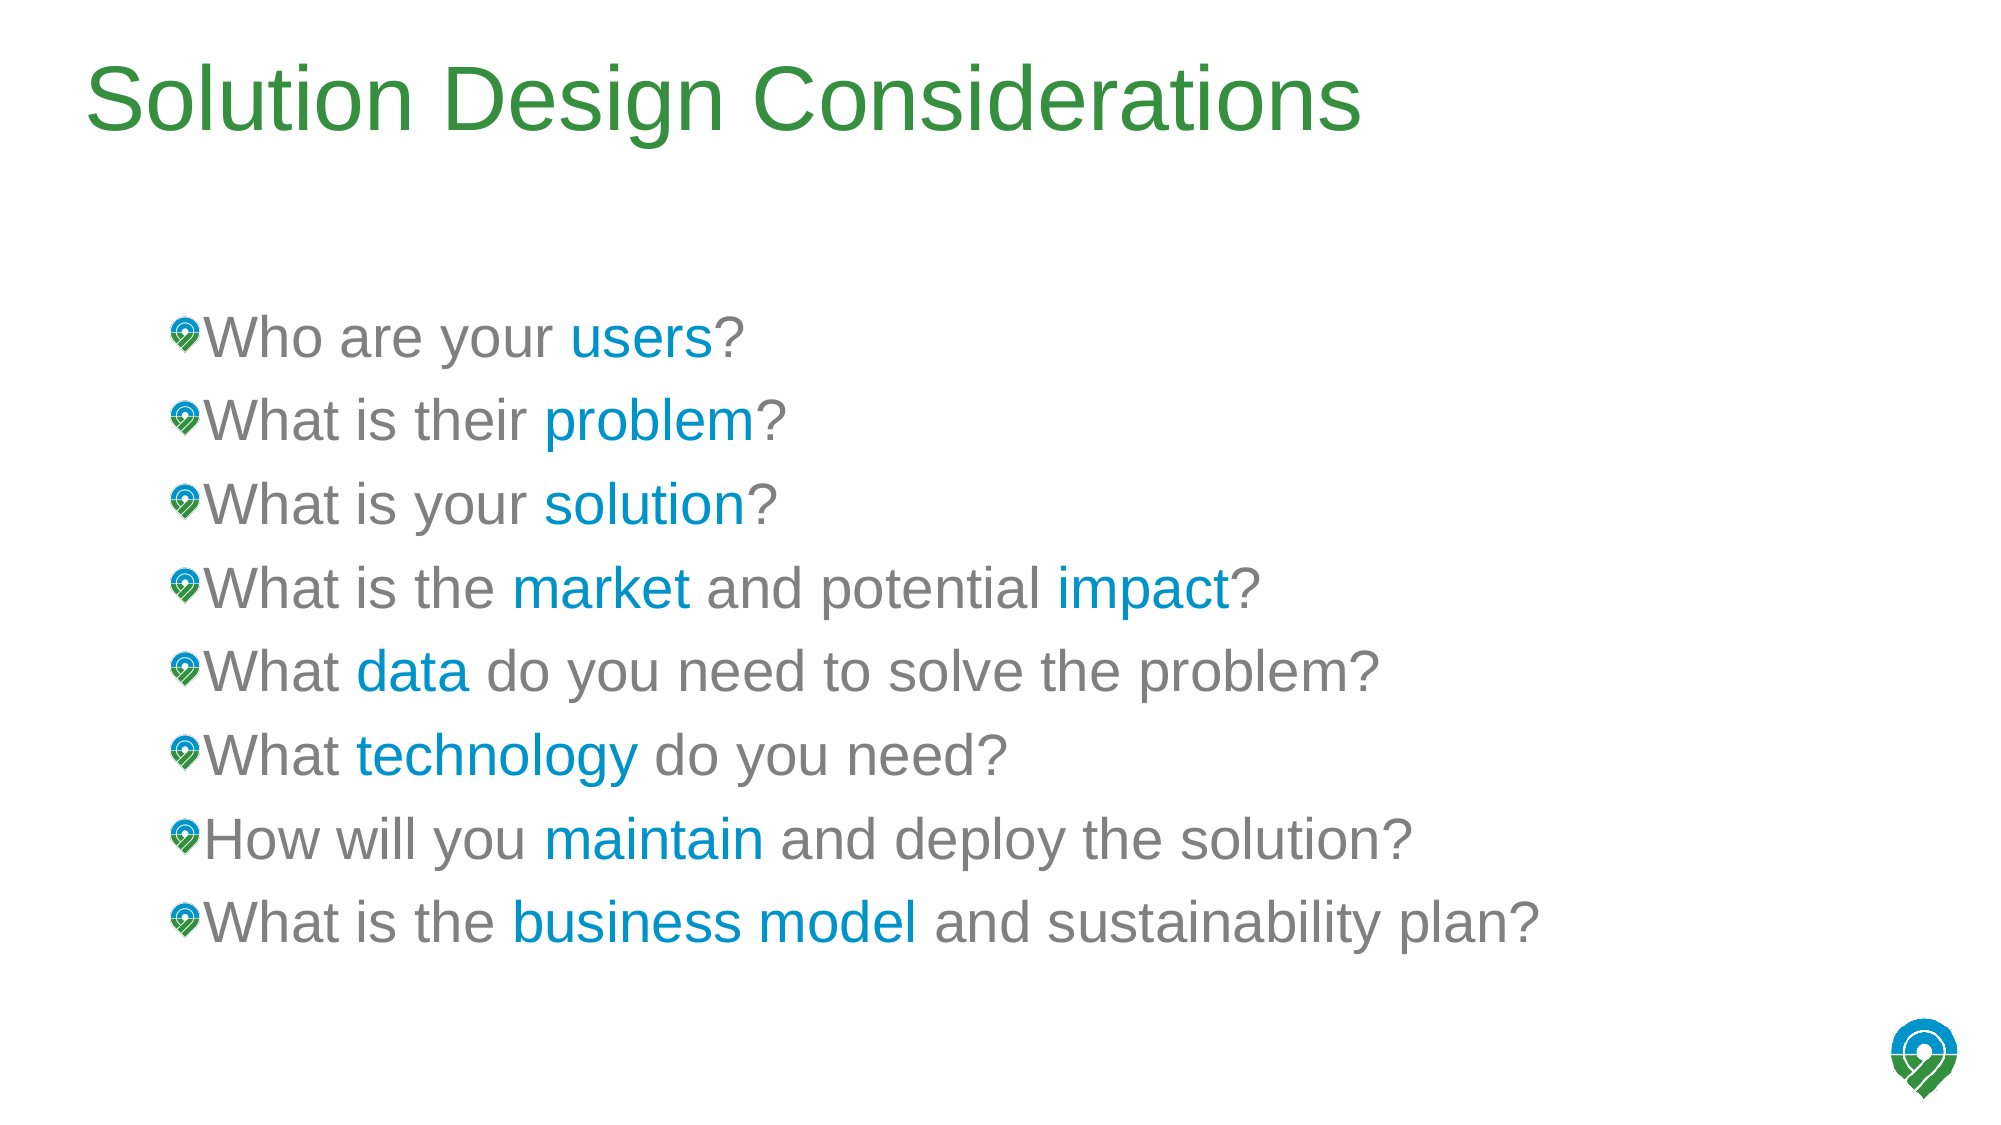

# Solution Design Considerations
Who are your users?
What is their problem?
What is your solution?
What is the market and potential impact?
What data do you need to solve the problem?
What technology do you need?
How will you maintain and deploy the solution?
What is the business model and sustainability plan?